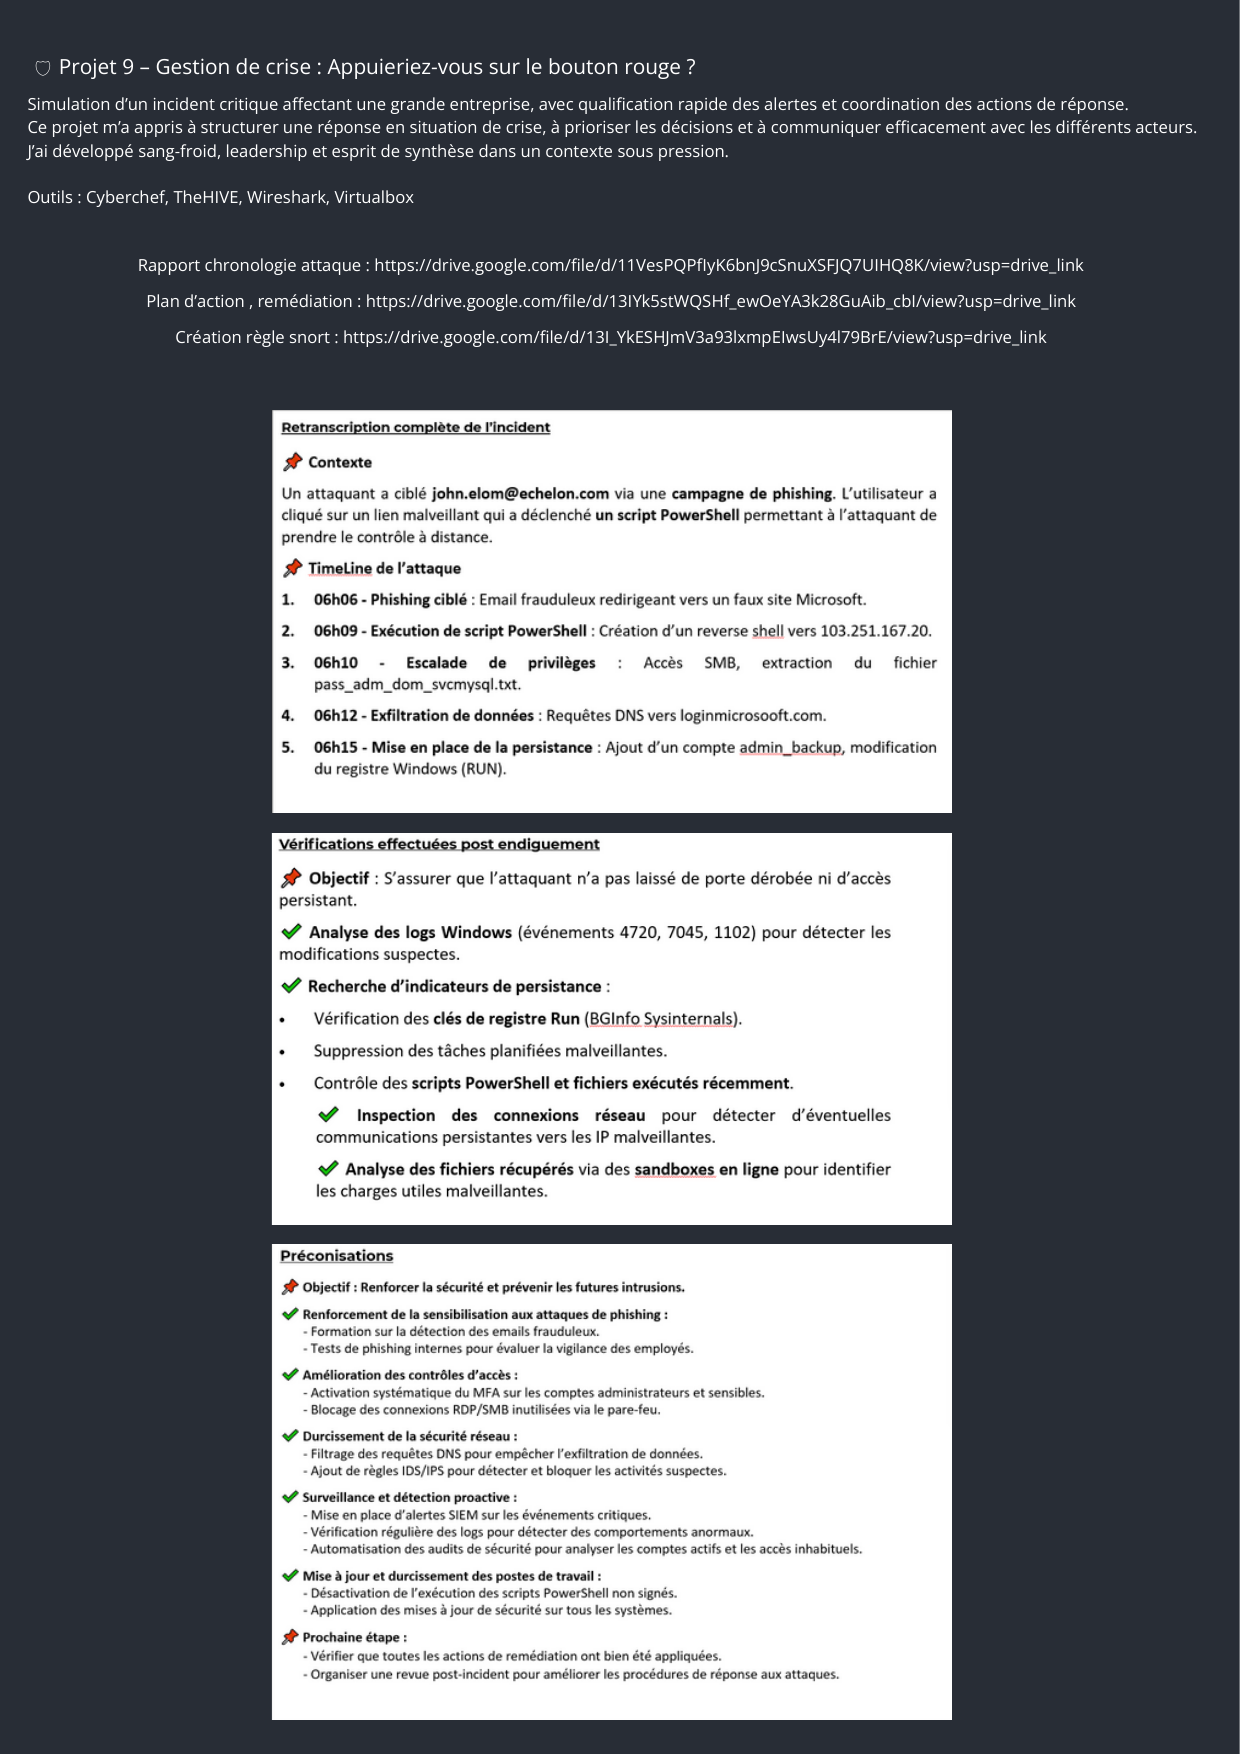

🛡️ Projet 9 – Gestion de crise : Appuieriez-vous sur le bouton rouge ?
Simulation d’un incident critique affectant une grande entreprise, avec qualification rapide des alertes et coordination des actions de réponse.
Ce projet m’a appris à structurer une réponse en situation de crise, à prioriser les décisions et à communiquer efficacement avec les différents acteurs.
J’ai développé sang-froid, leadership et esprit de synthèse dans un contexte sous pression.

Outils : Cyberchef, TheHIVE, Wireshark, Virtualbox
Rapport chronologie attaque : https://drive.google.com/file/d/11VesPQPfIyK6bnJ9cSnuXSFJQ7UIHQ8K/view?usp=drive_link
Plan d’action , remédiation : https://drive.google.com/file/d/13IYk5stWQSHf_ewOeYA3k28GuAib_cbI/view?usp=drive_link
Création règle snort : https://drive.google.com/file/d/13I_YkESHJmV3a93lxmpEIwsUy4l79BrE/view?usp=drive_link